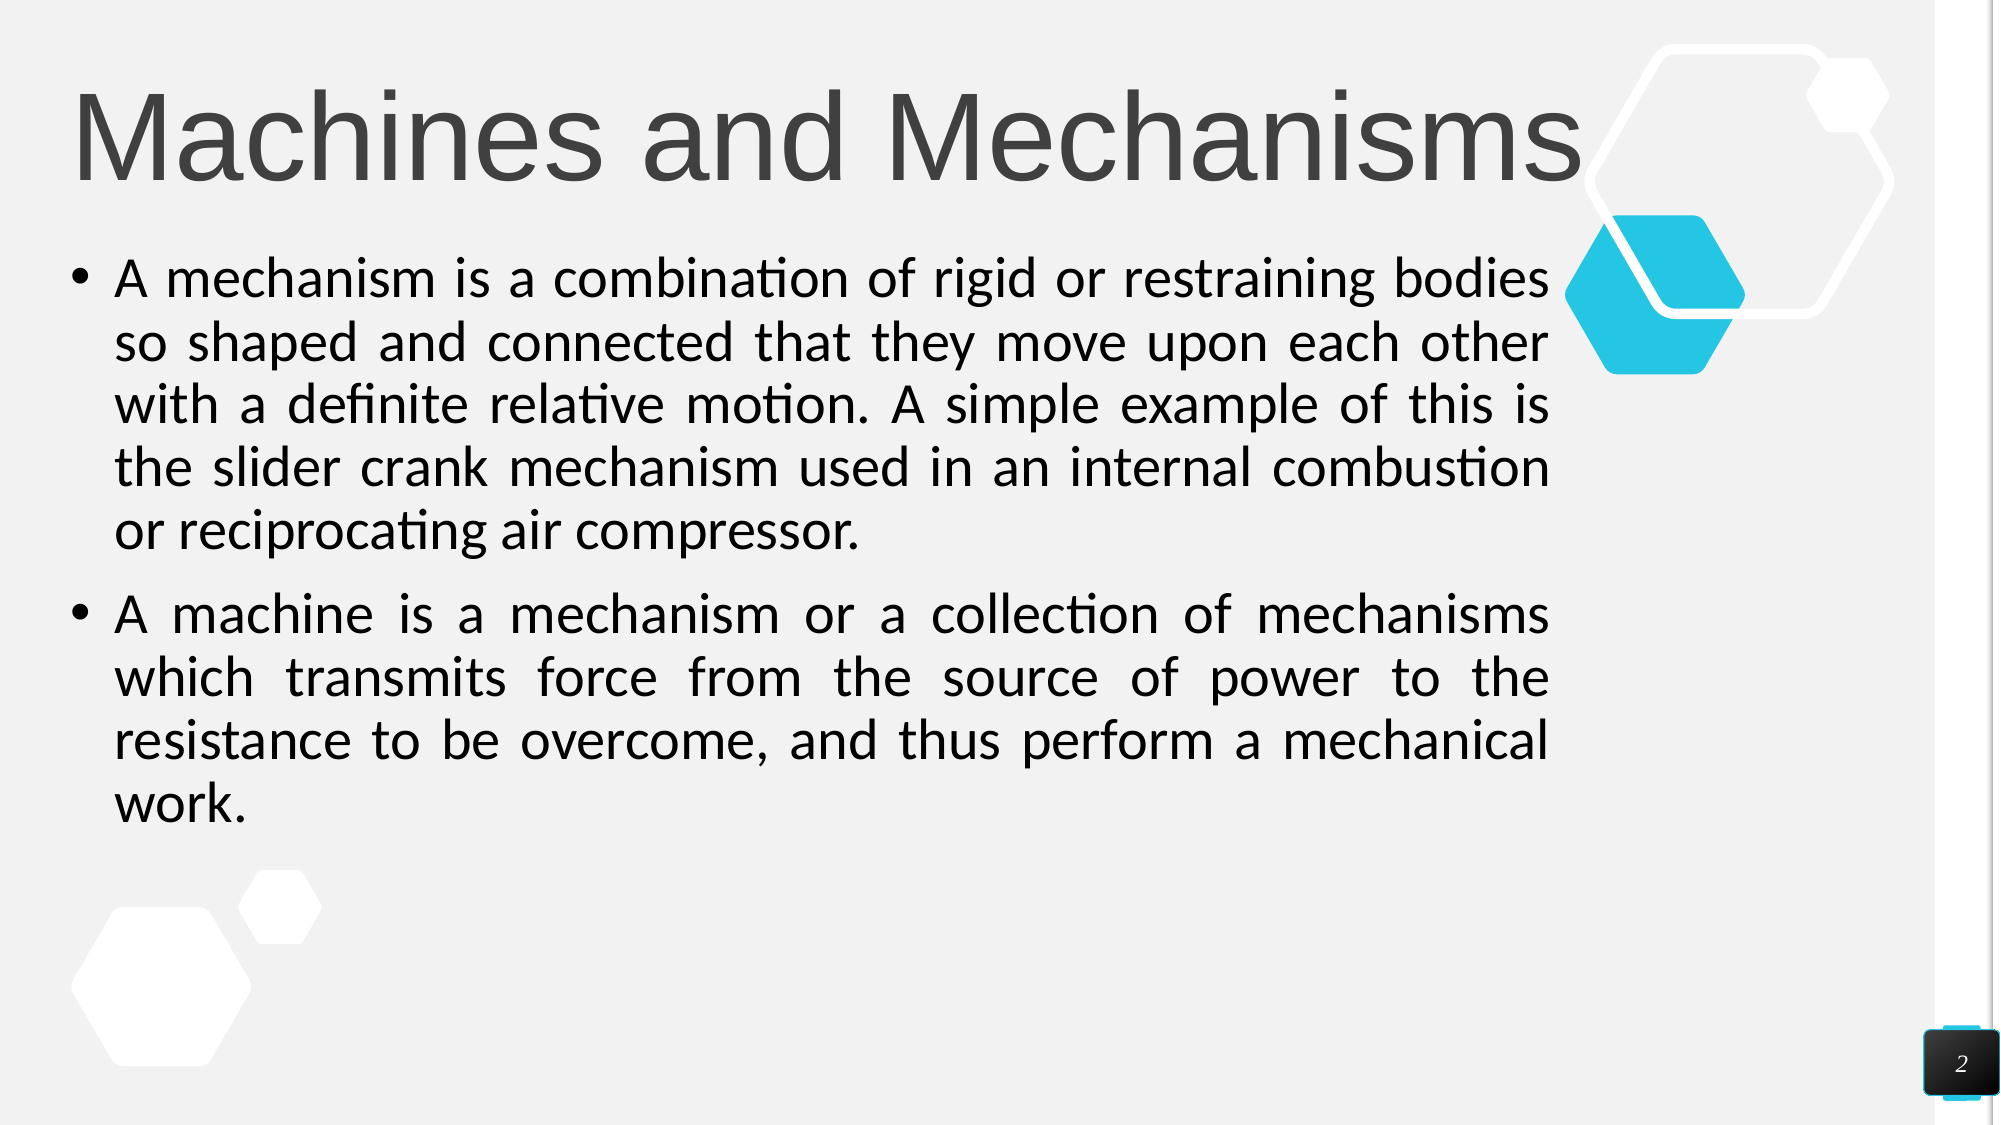

# Machines and Mechanisms
A mechanism is a combination of rigid or restraining bodies so shaped and connected that they move upon each other with a definite relative motion. A simple example of this is the slider crank mechanism used in an internal combustion or reciprocating air compressor.
A machine is a mechanism or a collection of mechanisms which transmits force from the source of power to the resistance to be overcome, and thus perform a mechanical work.

2